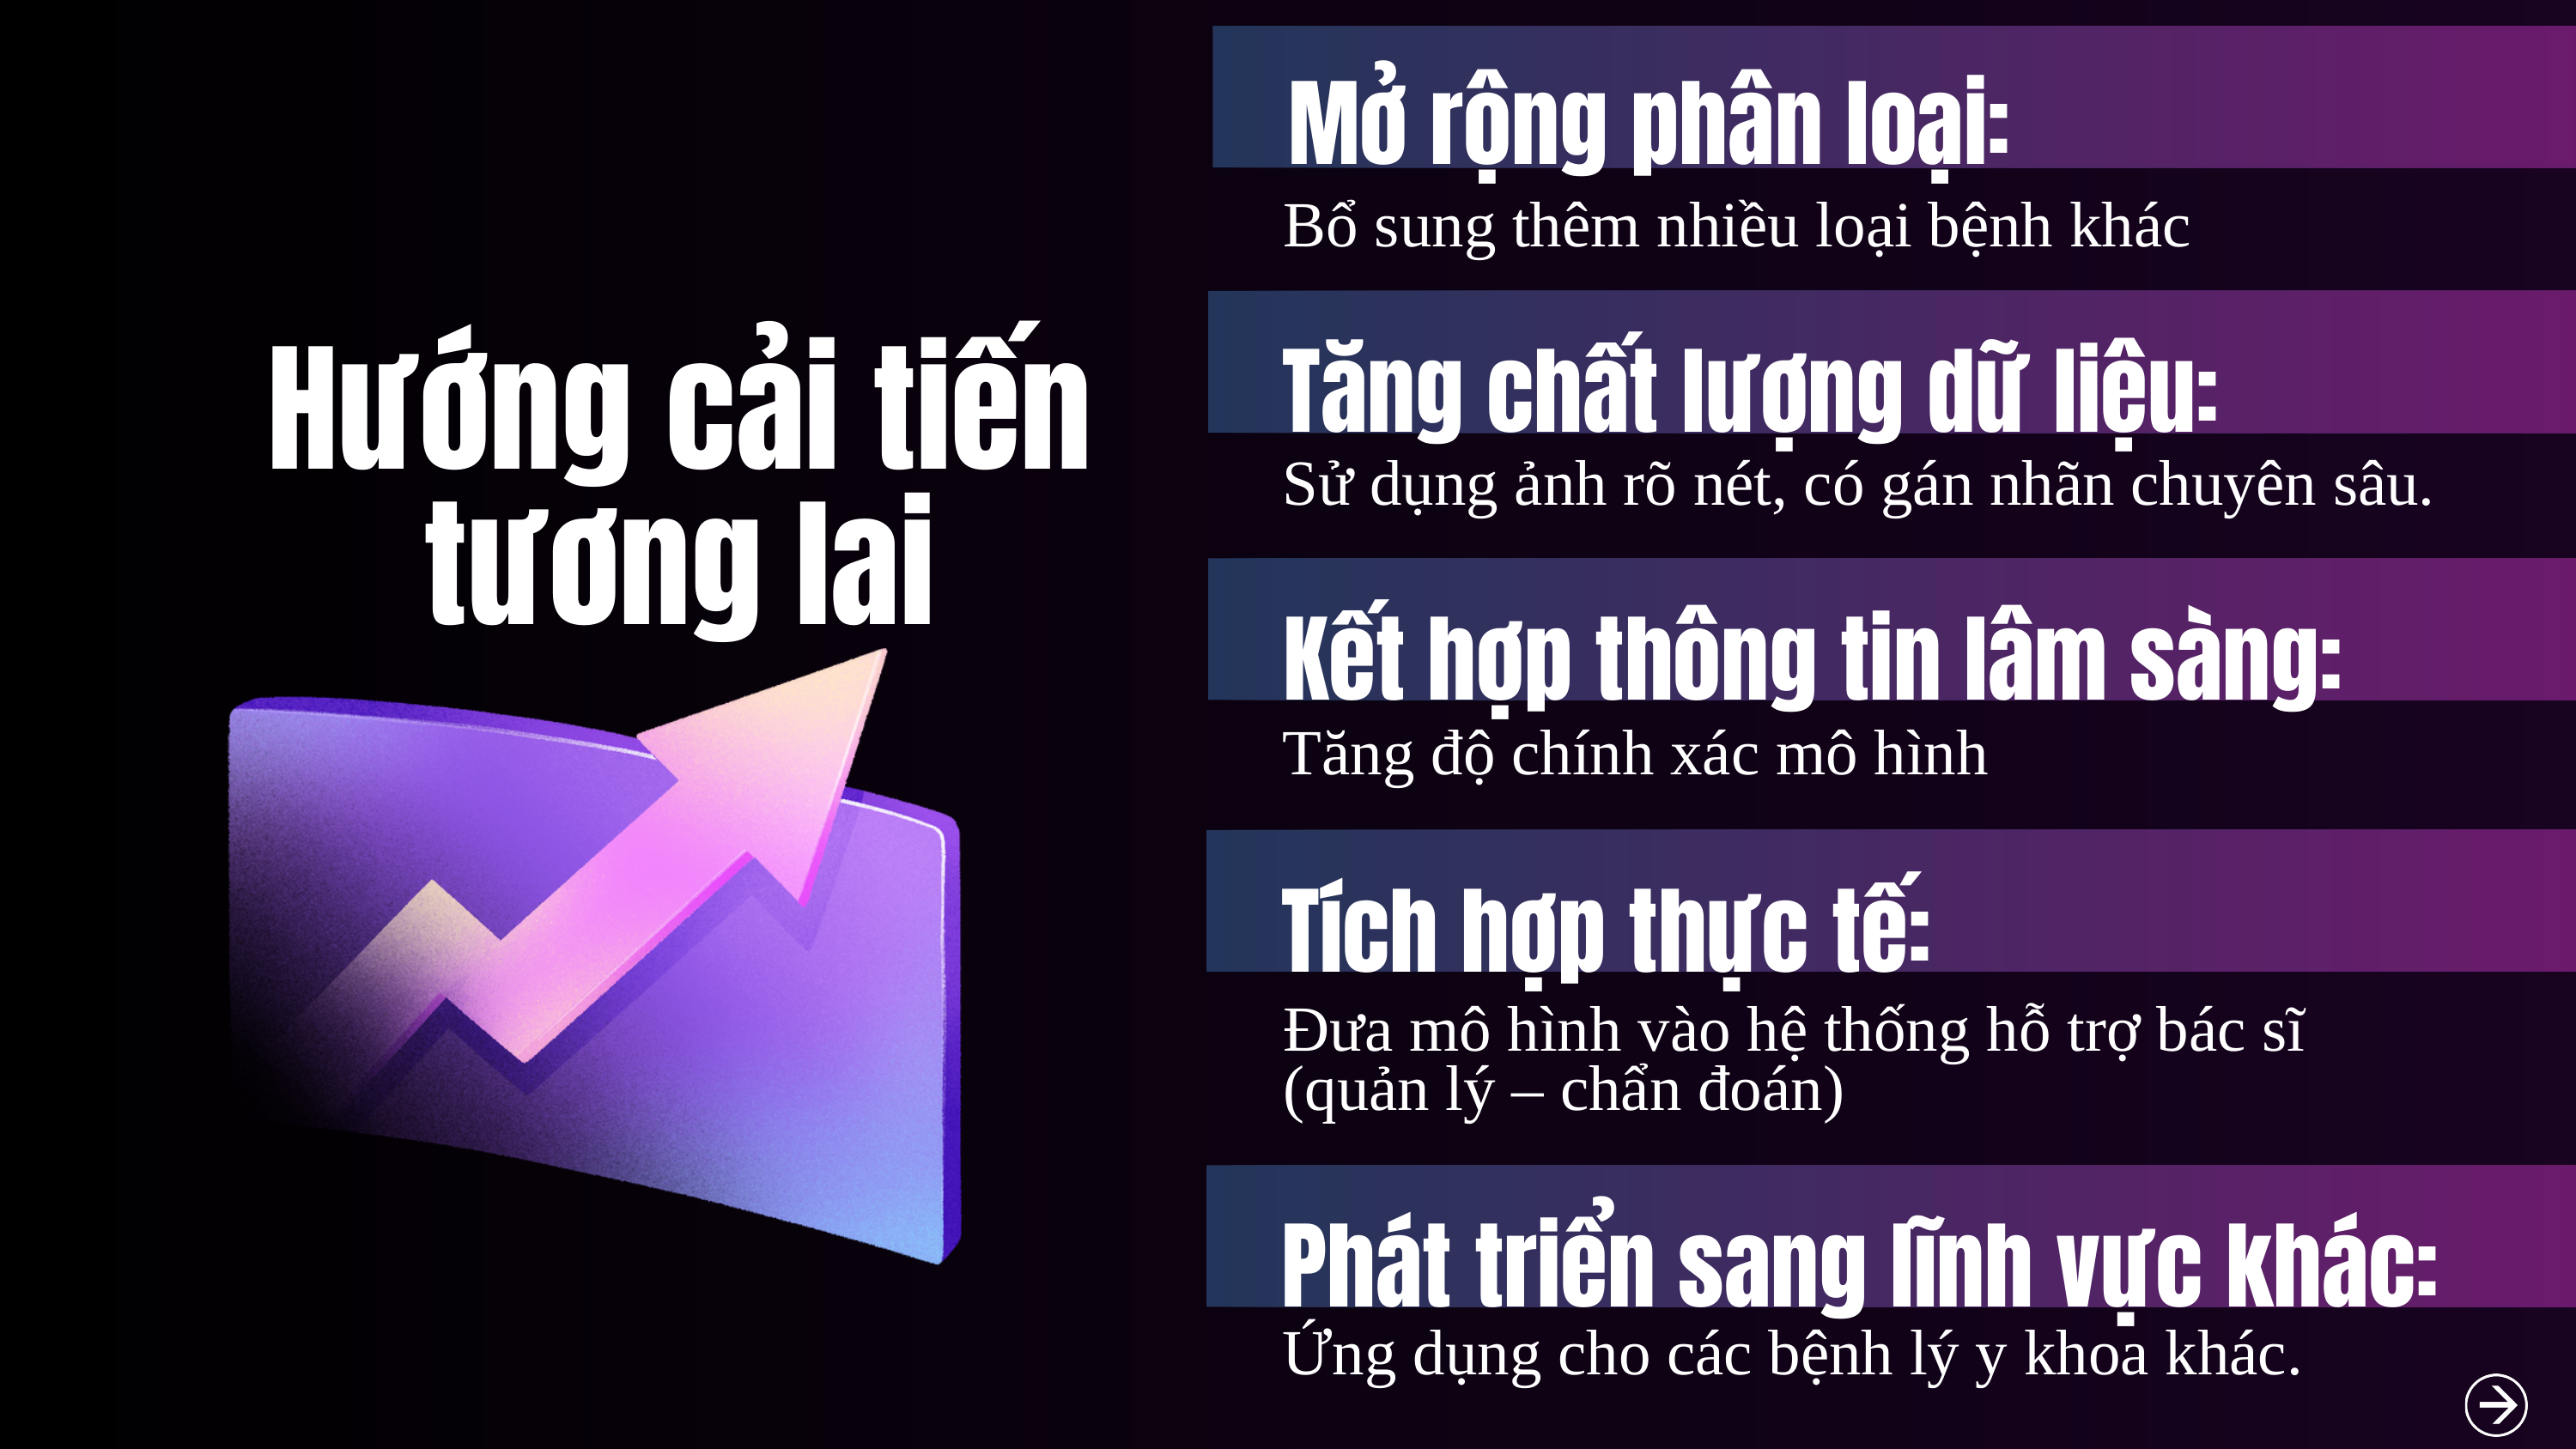

Mở rộng phân loại:
Bổ sung thêm nhiều loại bệnh khác

Tăng chất lượng dữ liệu:
Hướng cải tiến
tương lai
Sử dụng ảnh rõ nét, có gán nhãn chuyên sâu.

Kết hợp thông tin lâm sàng:

Tăng độ chính xác mô hình

Tích hợp thực tế:
Đưa mô hình vào hệ thống hỗ trợ bác sĩ
(quản lý – chẩn đoán)

Phát triển sang lĩnh vực khác:
Ứng dụng cho các bệnh lý y khoa khác.